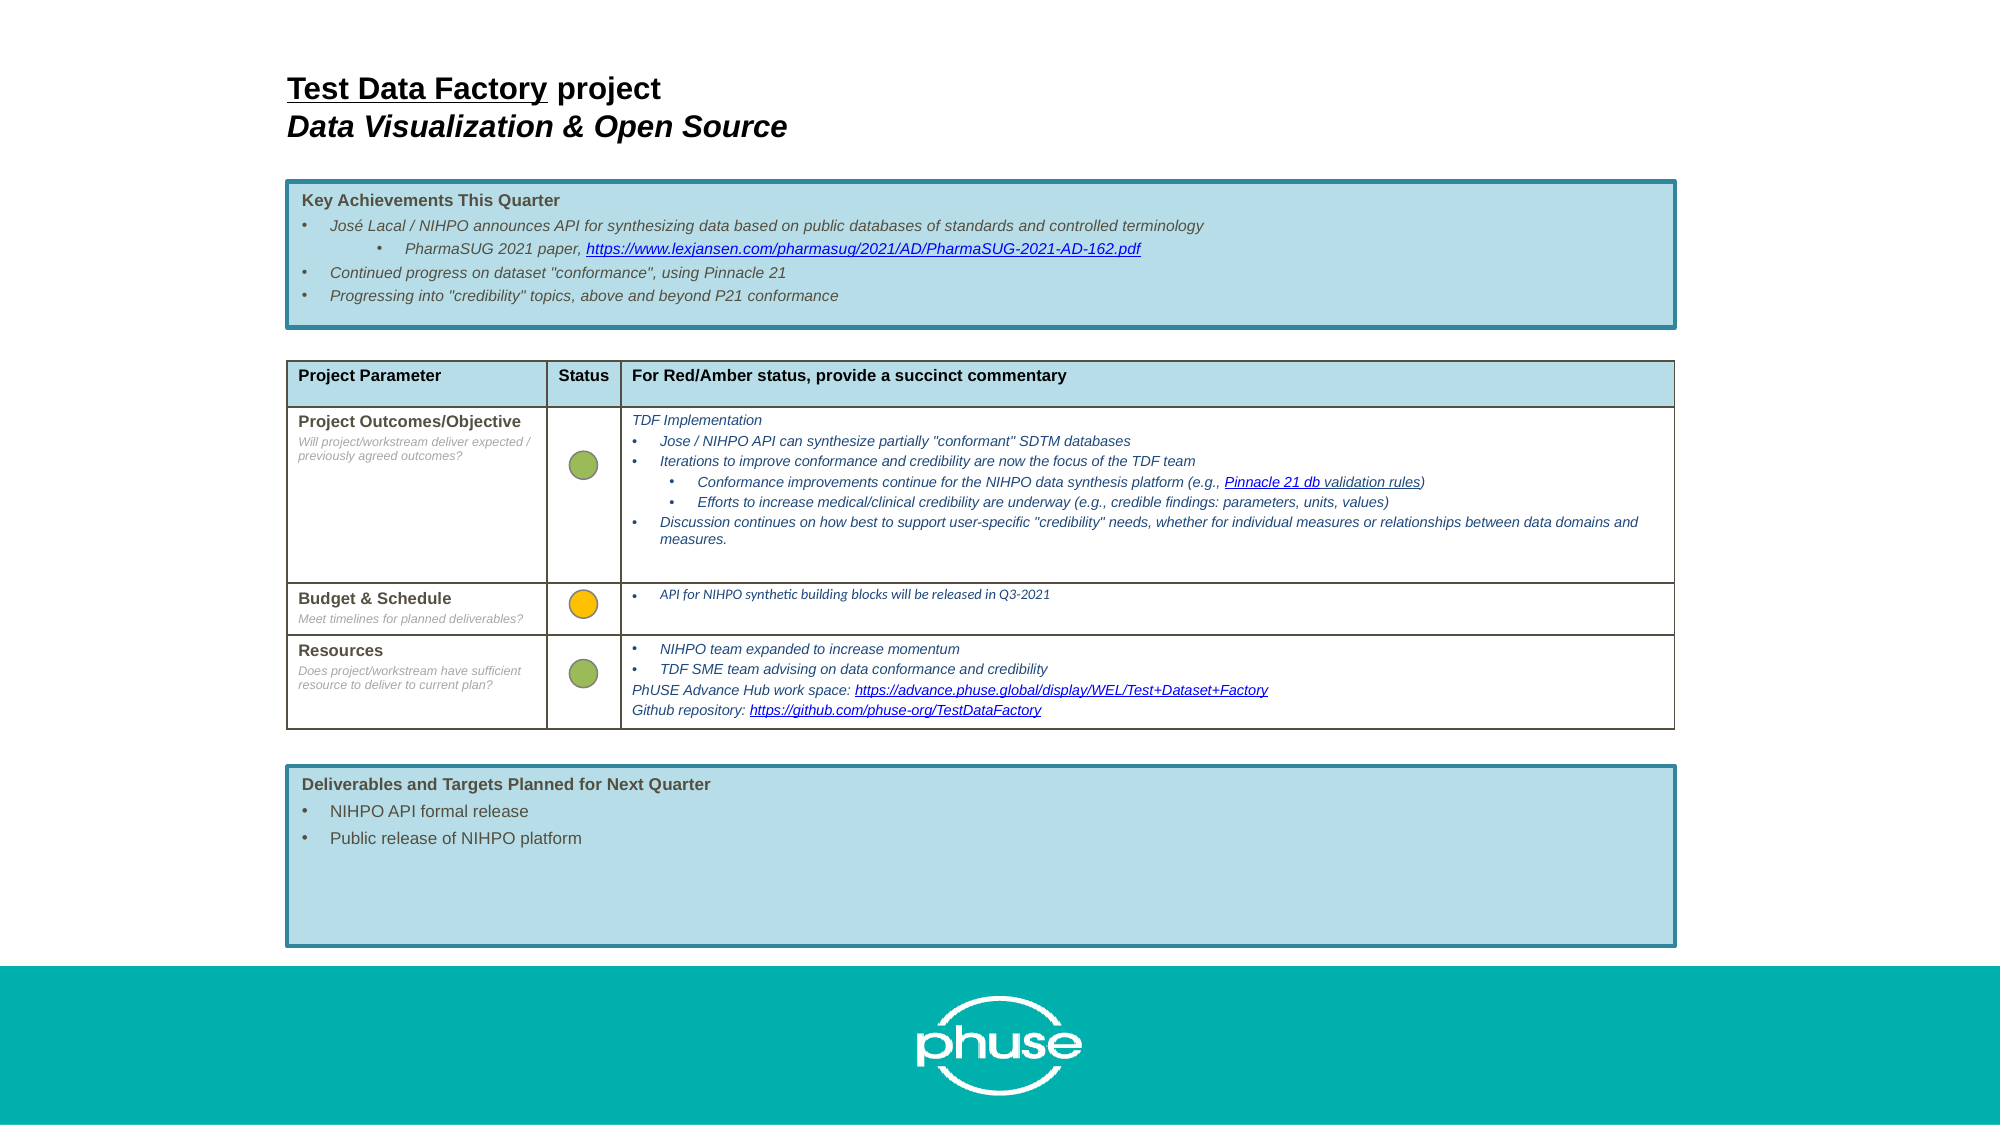

Test Data Factory project
Data Visualization & Open Source
Key Achievements This Quarter
José Lacal / NIHPO announces API for synthesizing data based on public databases of standards and controlled terminology
PharmaSUG 2021 paper, https://www.lexjansen.com/pharmasug/2021/AD/PharmaSUG-2021-AD-162.pdf
Continued progress on dataset "conformance", using Pinnacle 21
Progressing into "credibility" topics, above and beyond P21 conformance
| Project Parameter | Status | For Red/Amber status, provide a succinct commentary |
| --- | --- | --- |
| Project Outcomes/Objective Will project/workstream deliver expected / previously agreed outcomes? |  | TDF Implementation Jose / NIHPO API can synthesize partially "conformant" SDTM databases Iterations to improve conformance and credibility are now the focus of the TDF team Conformance improvements continue for the NIHPO data synthesis platform (e.g., Pinnacle 21 db validation rules) Efforts to increase medical/clinical credibility are underway (e.g., credible findings: parameters, units, values) Discussion continues on how best to support user-specific "credibility" needs, whether for individual measures or relationships between data domains and measures. |
| Budget & Schedule Meet timelines for planned deliverables? |  | API for NIHPO synthetic building blocks will be released in Q3-2021 |
| Resources Does project/workstream have sufficient resource to deliver to current plan? |  | NIHPO team expanded to increase momentum TDF SME team advising on data conformance and credibility PhUSE Advance Hub work space: https://advance.phuse.global/display/WEL/Test+Dataset+Factory Github repository: https://github.com/phuse-org/TestDataFactory |

Deliverables and Targets Planned for Next Quarter
NIHPO API formal release
Public release of NIHPO platform